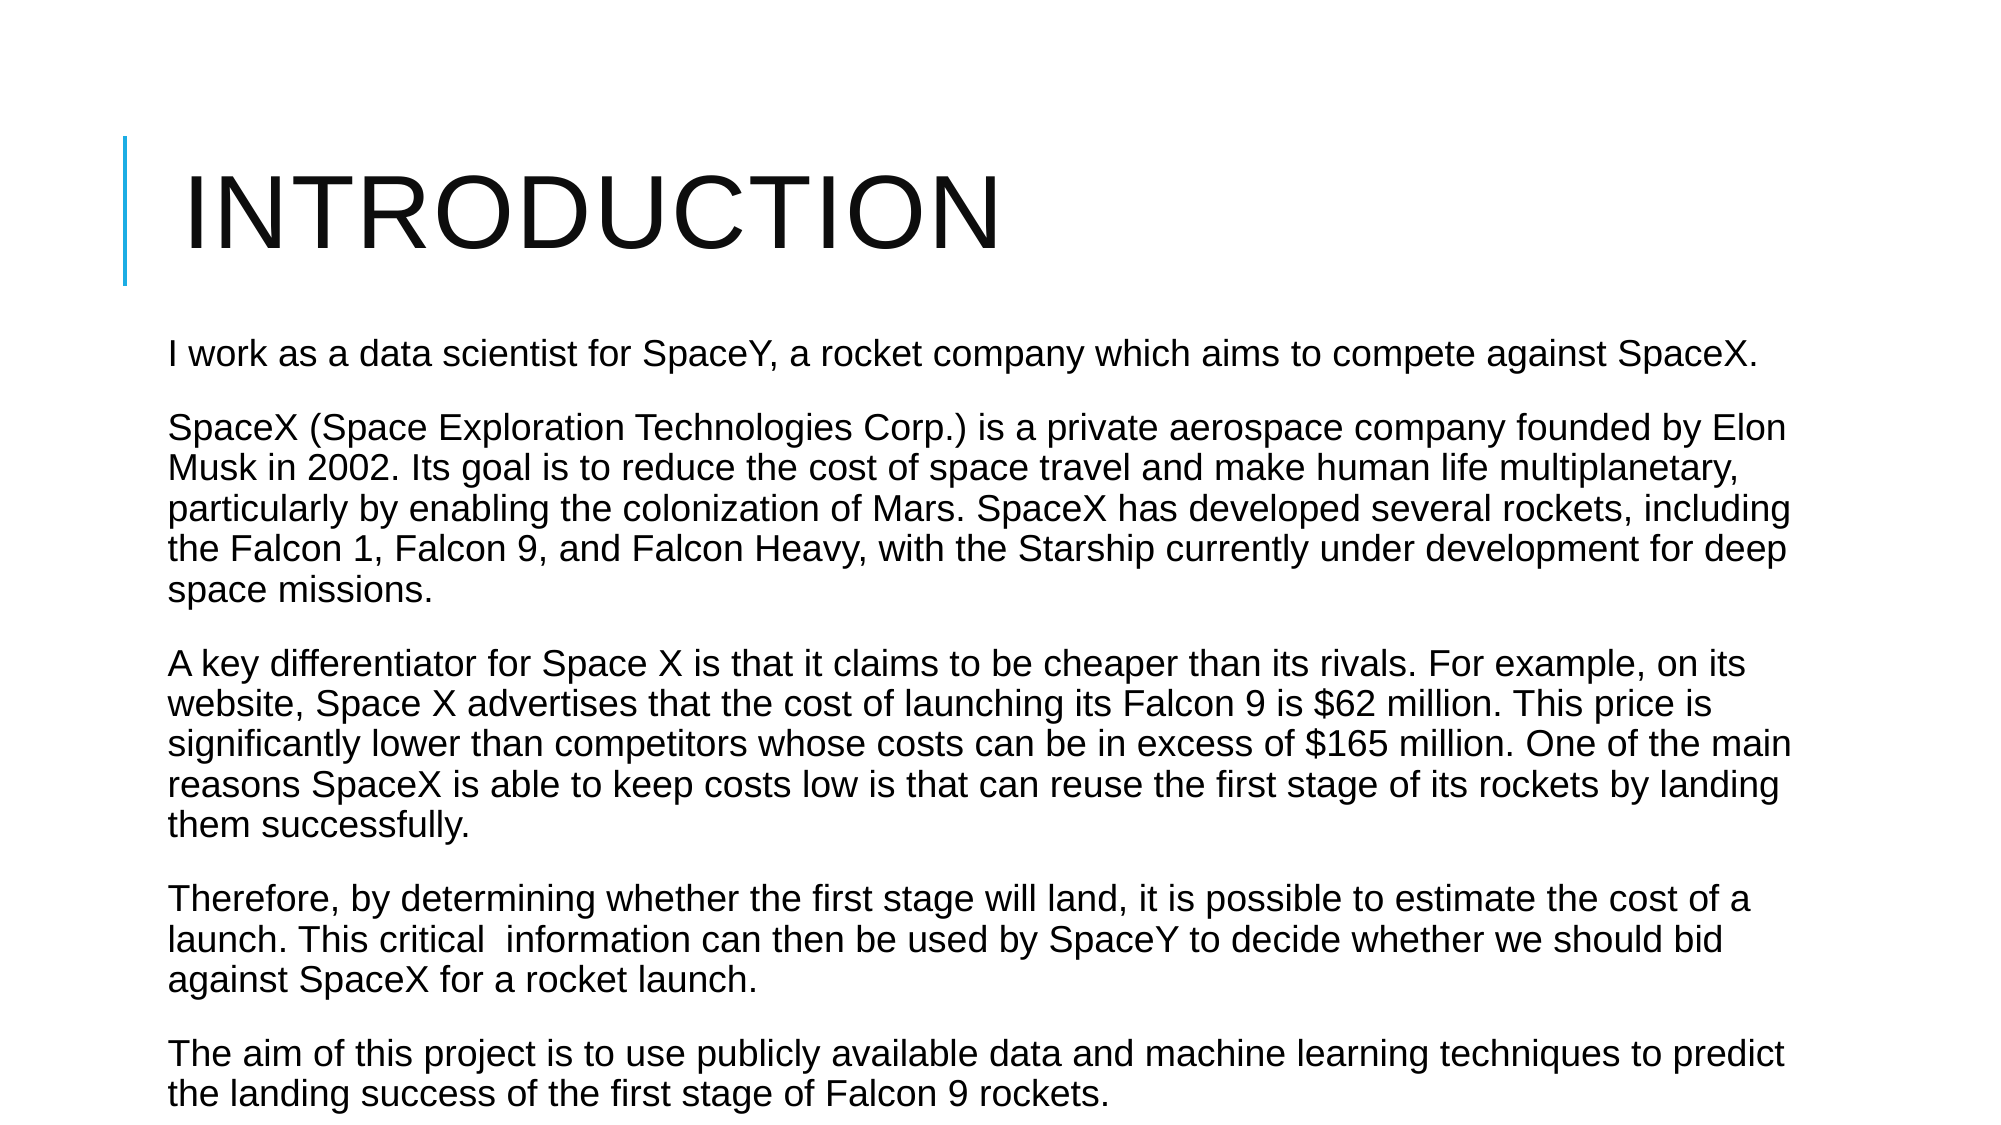

# Introduction
I work as a data scientist for SpaceY, a rocket company which aims to compete against SpaceX.
SpaceX (Space Exploration Technologies Corp.) is a private aerospace company founded by Elon Musk in 2002. Its goal is to reduce the cost of space travel and make human life multiplanetary, particularly by enabling the colonization of Mars. SpaceX has developed several rockets, including the Falcon 1, Falcon 9, and Falcon Heavy, with the Starship currently under development for deep space missions.
A key differentiator for Space X is that it claims to be cheaper than its rivals. For example, on its website, Space X advertises that the cost of launching its Falcon 9 is $62 million. This price is significantly lower than competitors whose costs can be in excess of $165 million. One of the main reasons SpaceX is able to keep costs low is that can reuse the first stage of its rockets by landing them successfully.
Therefore, by determining whether the first stage will land, it is possible to estimate the cost of a launch. This critical  information can then be used by SpaceY to decide whether we should bid against SpaceX for a rocket launch.
The aim of this project is to use publicly available data and machine learning techniques to predict the landing success of the first stage of Falcon 9 rockets.